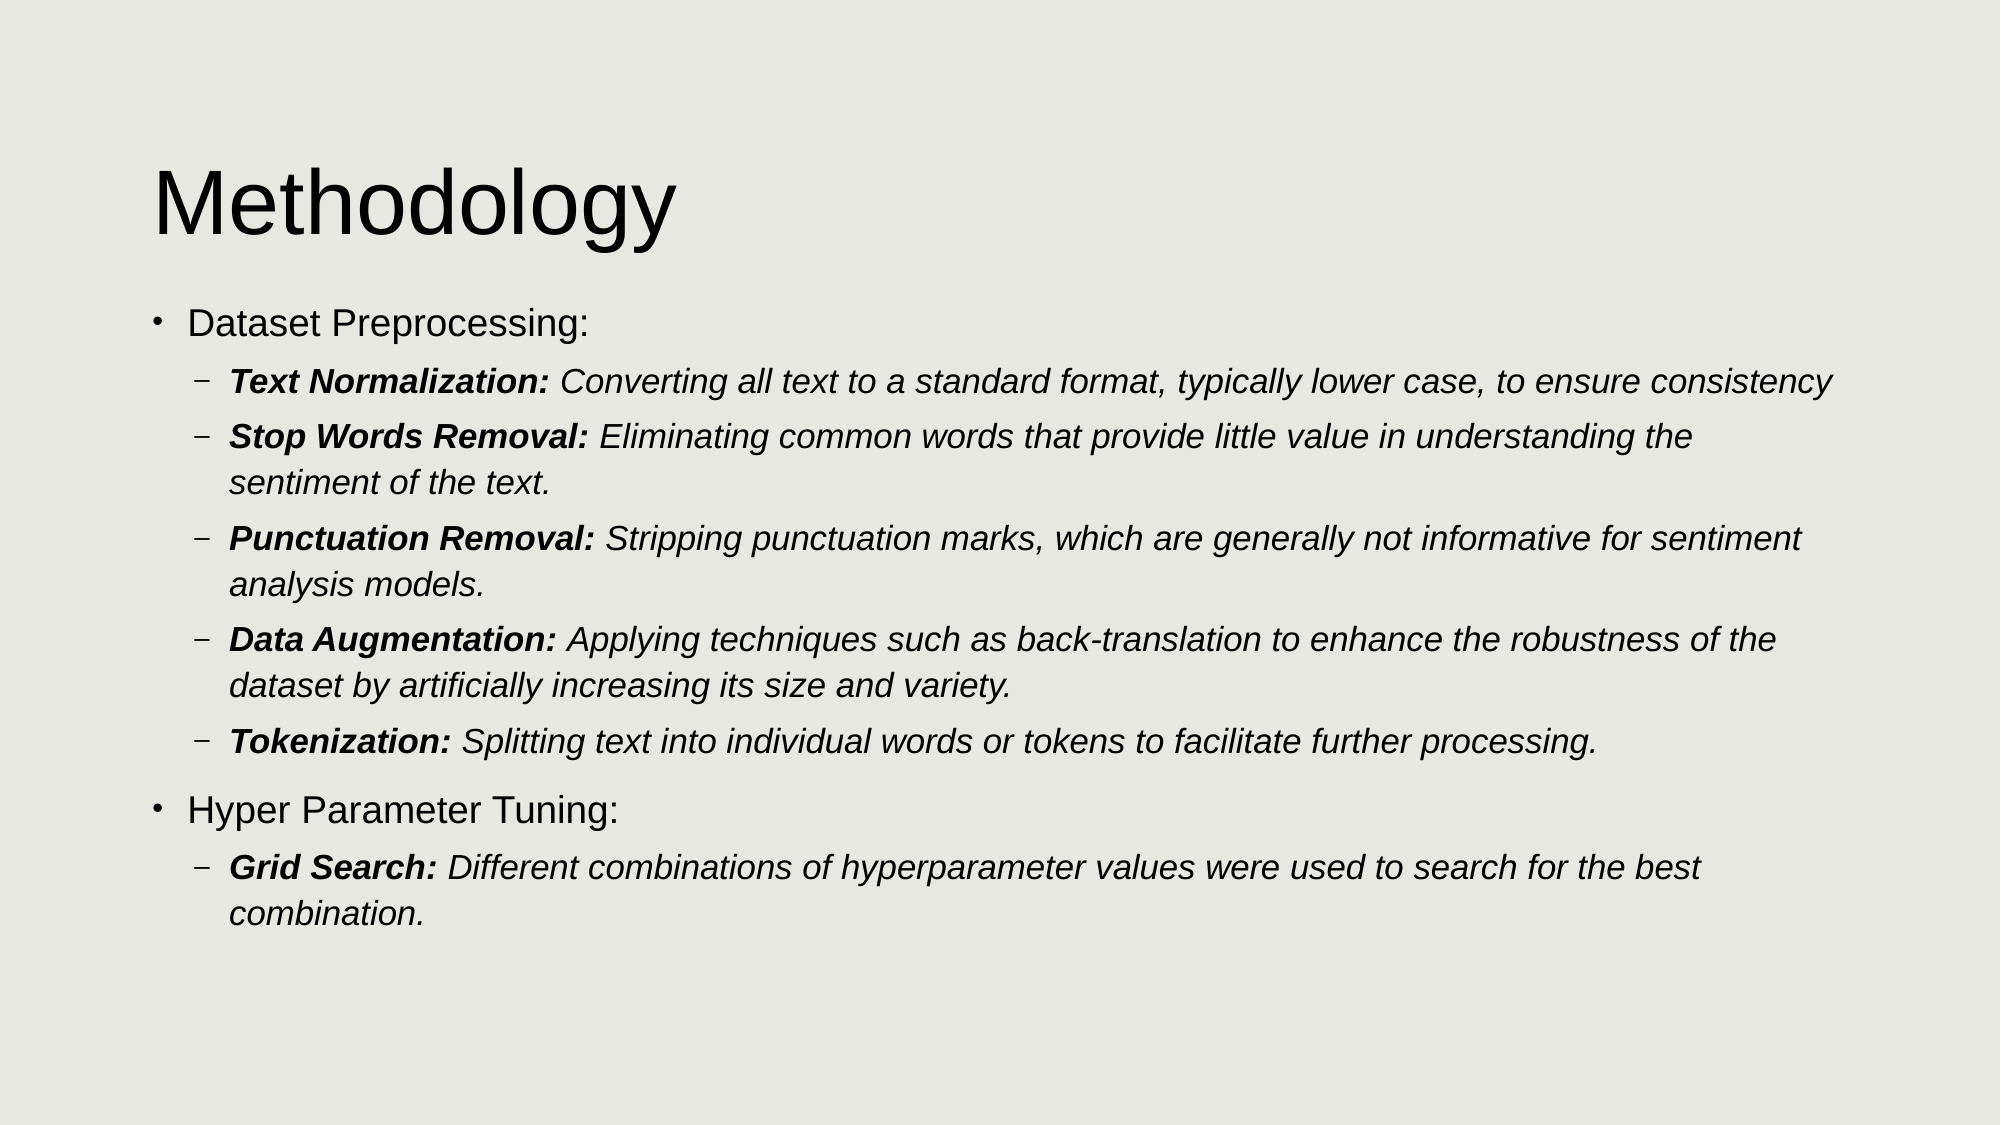

# Methodology
Dataset Preprocessing:
Text Normalization: Converting all text to a standard format, typically lower case, to ensure consistency
Stop Words Removal: Eliminating common words that provide little value in understanding the sentiment of the text.
Punctuation Removal: Stripping punctuation marks, which are generally not informative for sentiment analysis models.
Data Augmentation: Applying techniques such as back-translation to enhance the robustness of the dataset by artificially increasing its size and variety.
Tokenization: Splitting text into individual words or tokens to facilitate further processing.
Hyper Parameter Tuning:
Grid Search: Different combinations of hyperparameter values were used to search for the best combination.